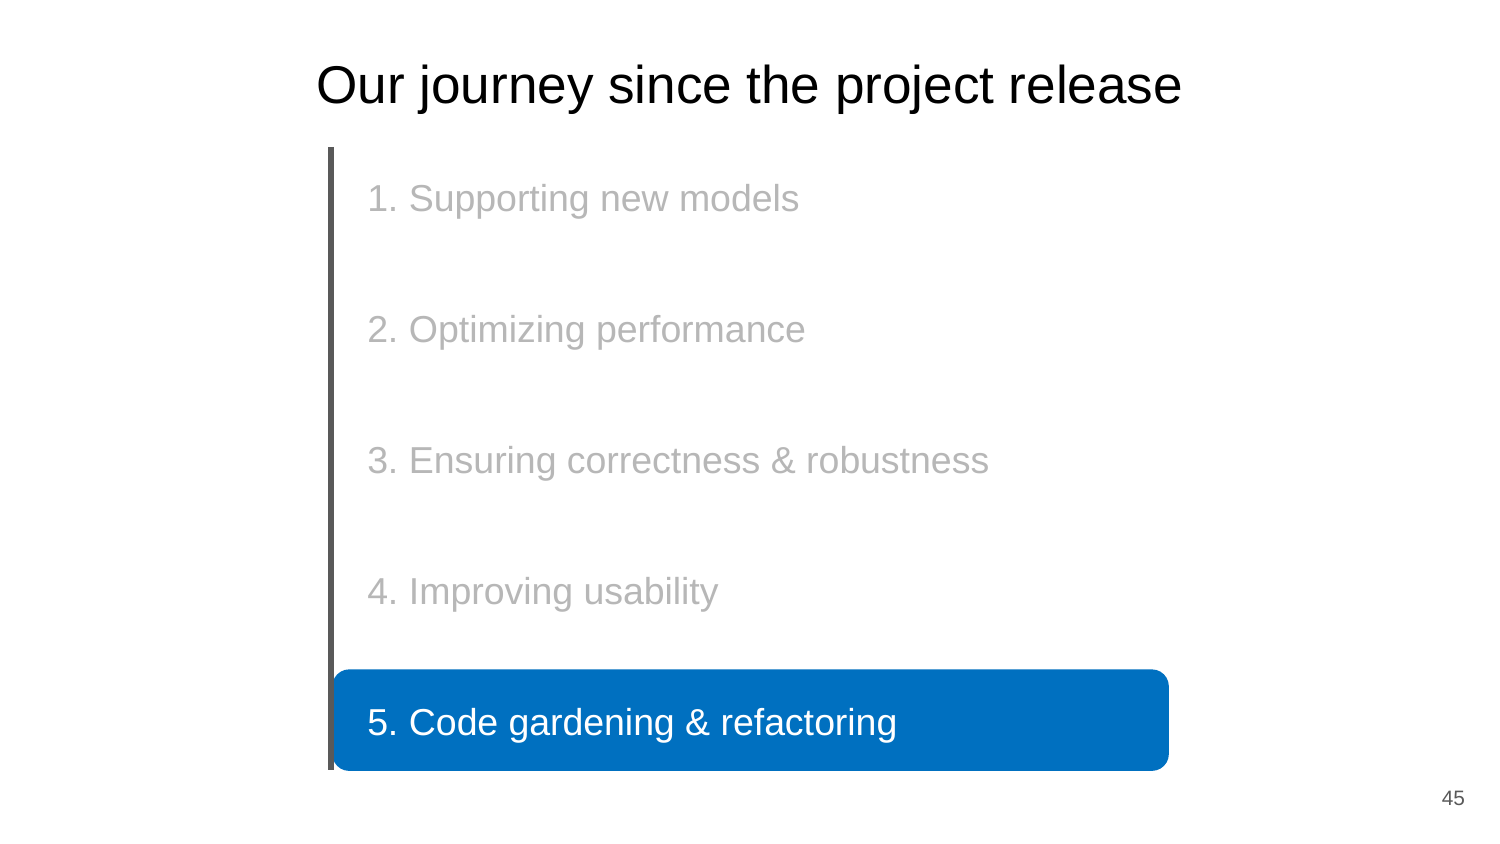

# Our journey since the project release
1. Supporting new models
2. Optimizing performance
3. Ensuring correctness & robustness
4. Improving usability
5. Code gardening & refactoring
45